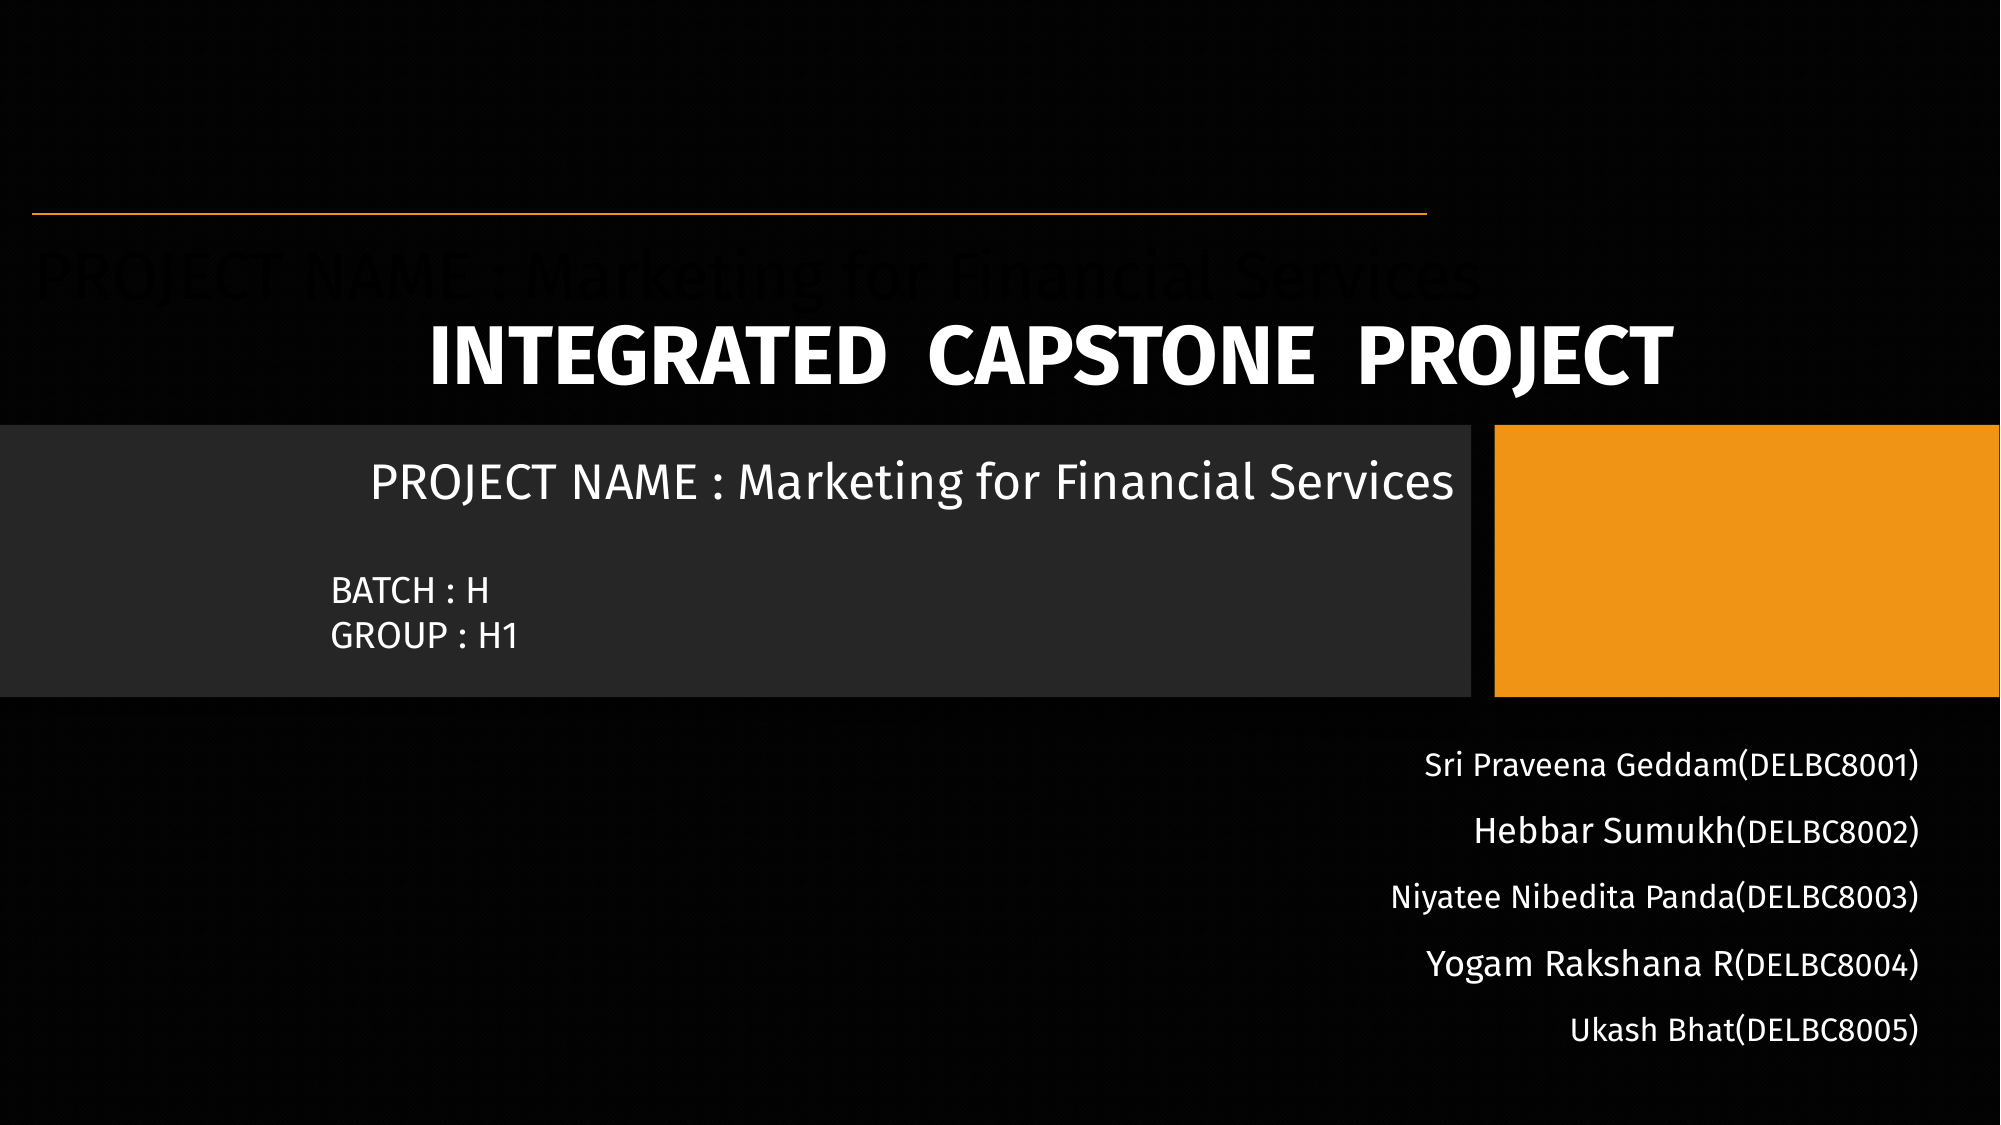

PROJECT NAME : Marketing for Financial Services
# INTEGRATED  CAPSTONE  PROJECT
PROJECT NAME : Marketing for Financial Services
BATCH : H
GROUP : H1
Sri Praveena Geddam(DELBC8001)
Hebbar Sumukh(DELBC8002)
Niyatee Nibedita Panda(DELBC8003)
Yogam Rakshana R(DELBC8004)
Ukash Bhat(DELBC8005)